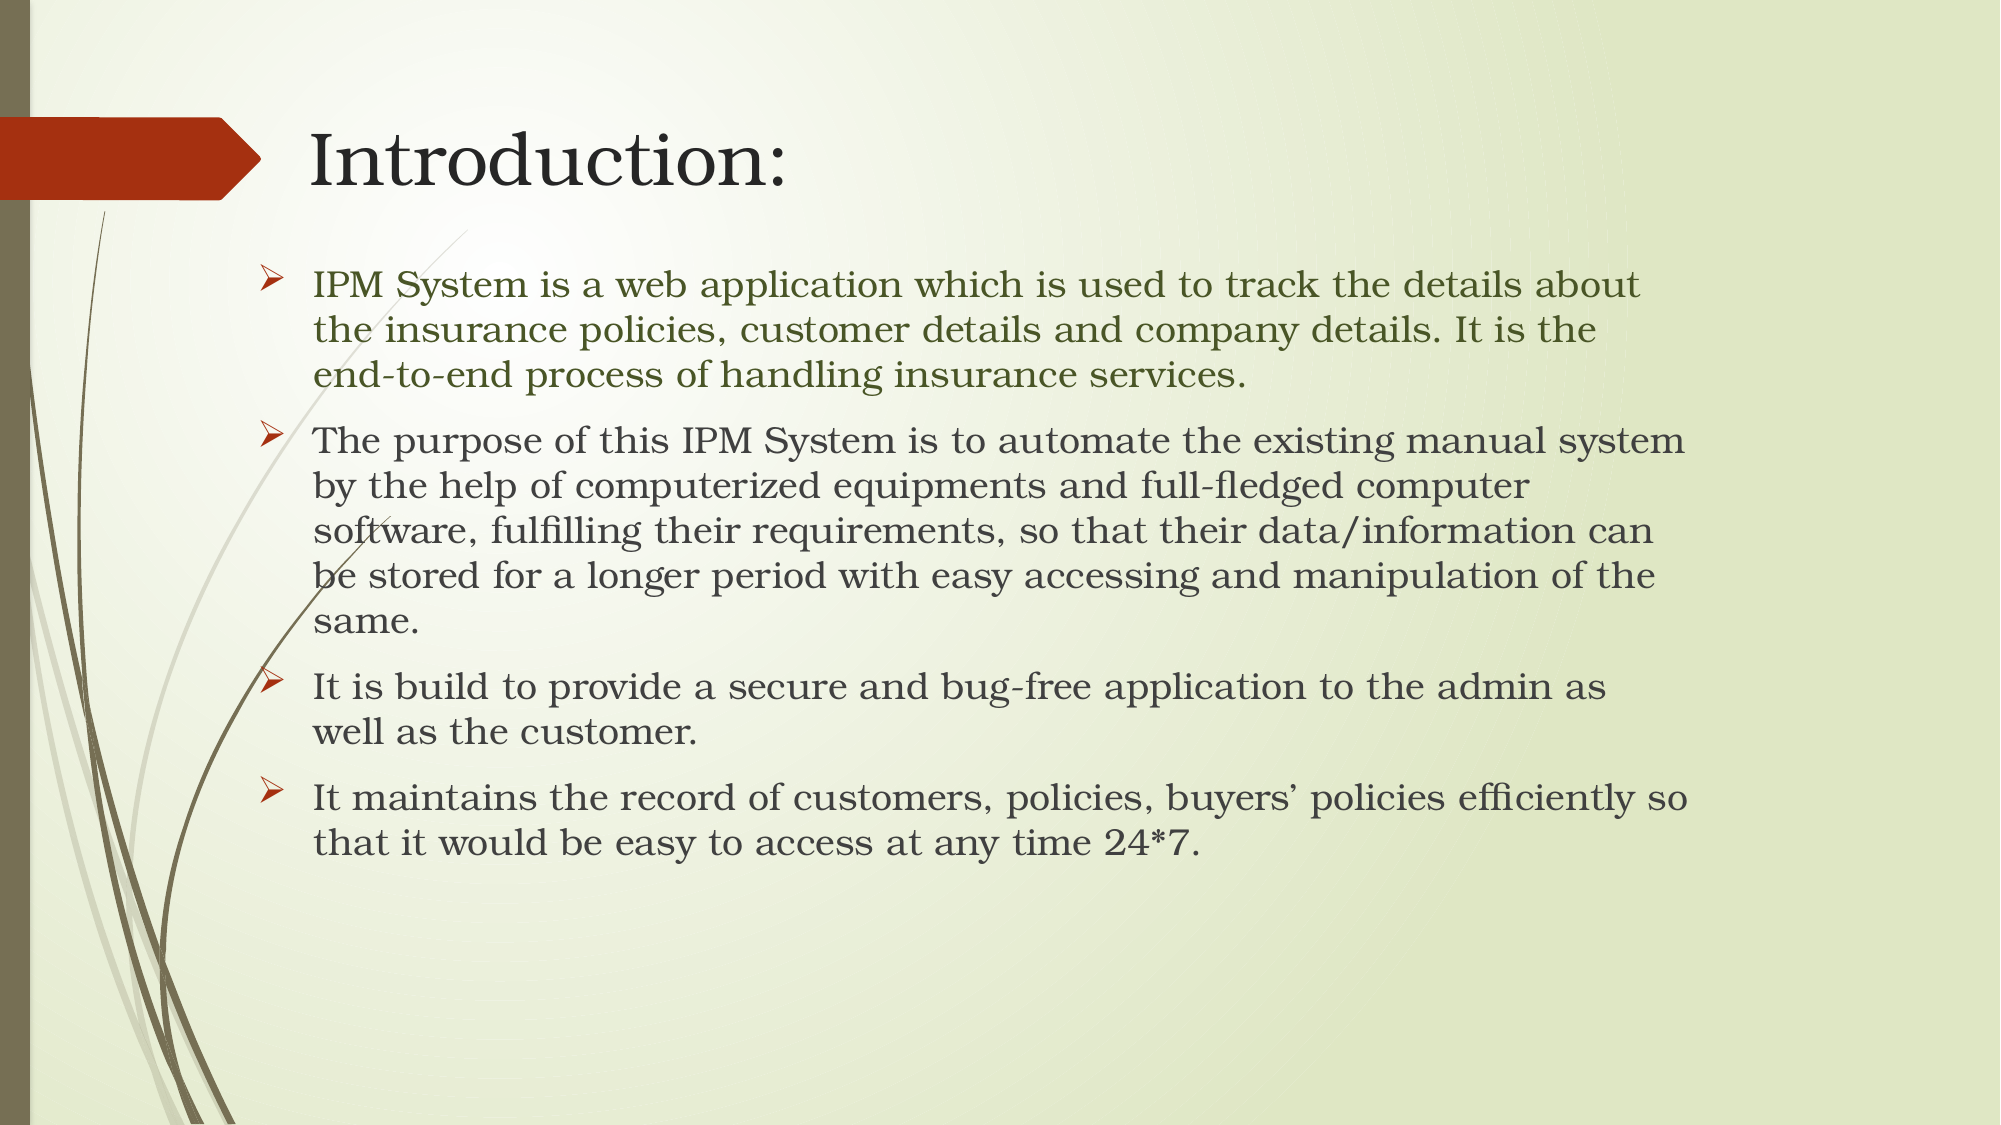

# Introduction:
IPM System is a web application which is used to track the details about the insurance policies, customer details and company details. It is the end-to-end process of handling insurance services.
The purpose of this IPM System is to automate the existing manual system by the help of computerized equipments and full-fledged computer software, fulfilling their requirements, so that their data/information can be stored for a longer period with easy accessing and manipulation of the same.
It is build to provide a secure and bug-free application to the admin as well as the customer.
It maintains the record of customers, policies, buyers’ policies efficiently so that it would be easy to access at any time 24*7.